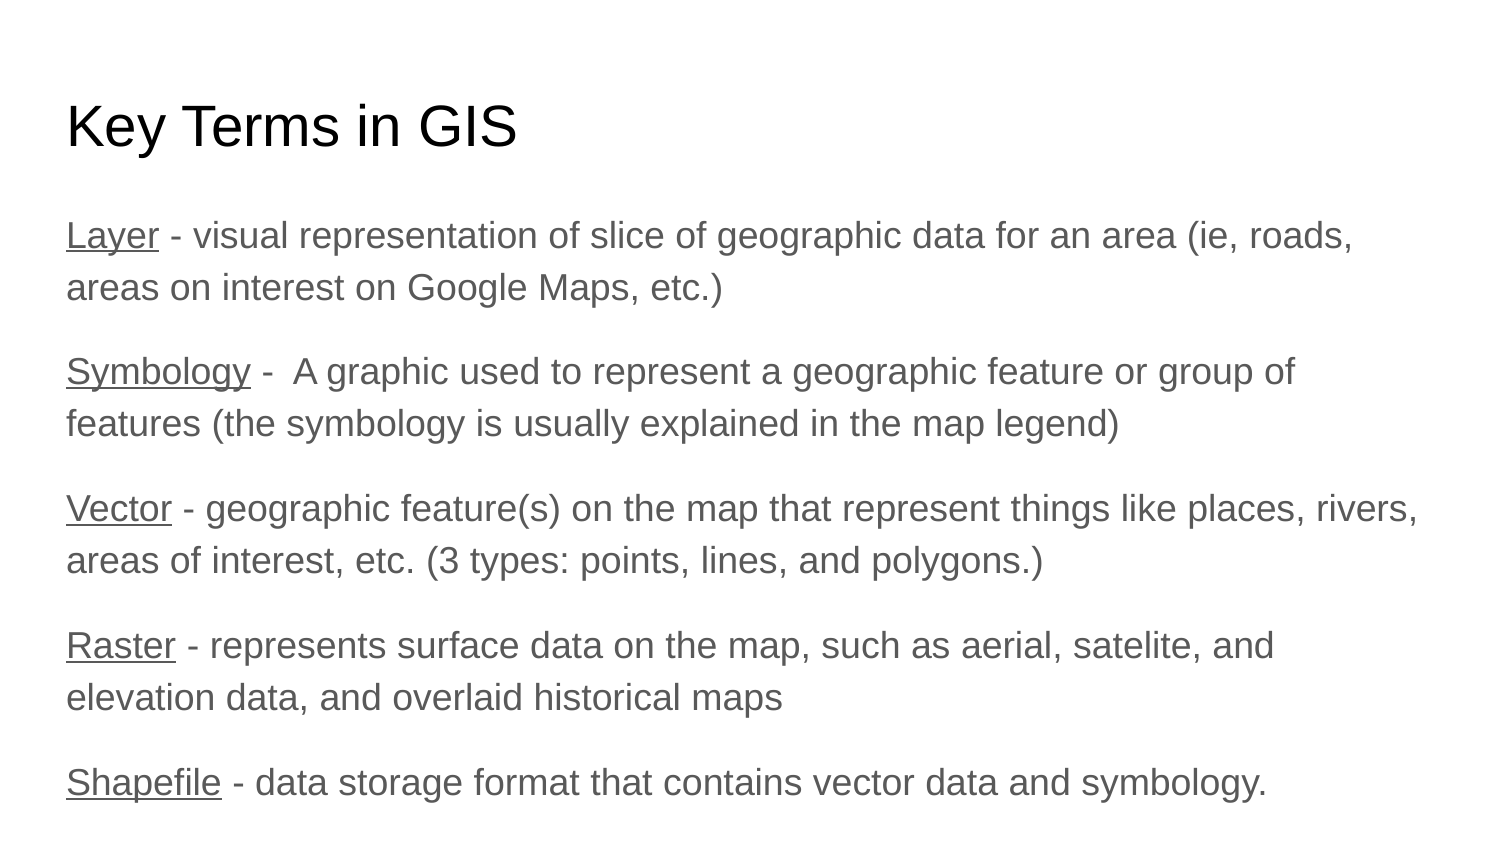

# Key Terms in GIS
Layer - visual representation of slice of geographic data for an area (ie, roads, areas on interest on Google Maps, etc.)
Symbology -  A graphic used to represent a geographic feature or group of features (the symbology is usually explained in the map legend)
Vector - geographic feature(s) on the map that represent things like places, rivers, areas of interest, etc. (3 types: points, lines, and polygons.)
Raster - represents surface data on the map, such as aerial, satelite, and elevation data, and overlaid historical maps
Shapefile - data storage format that contains vector data and symbology.